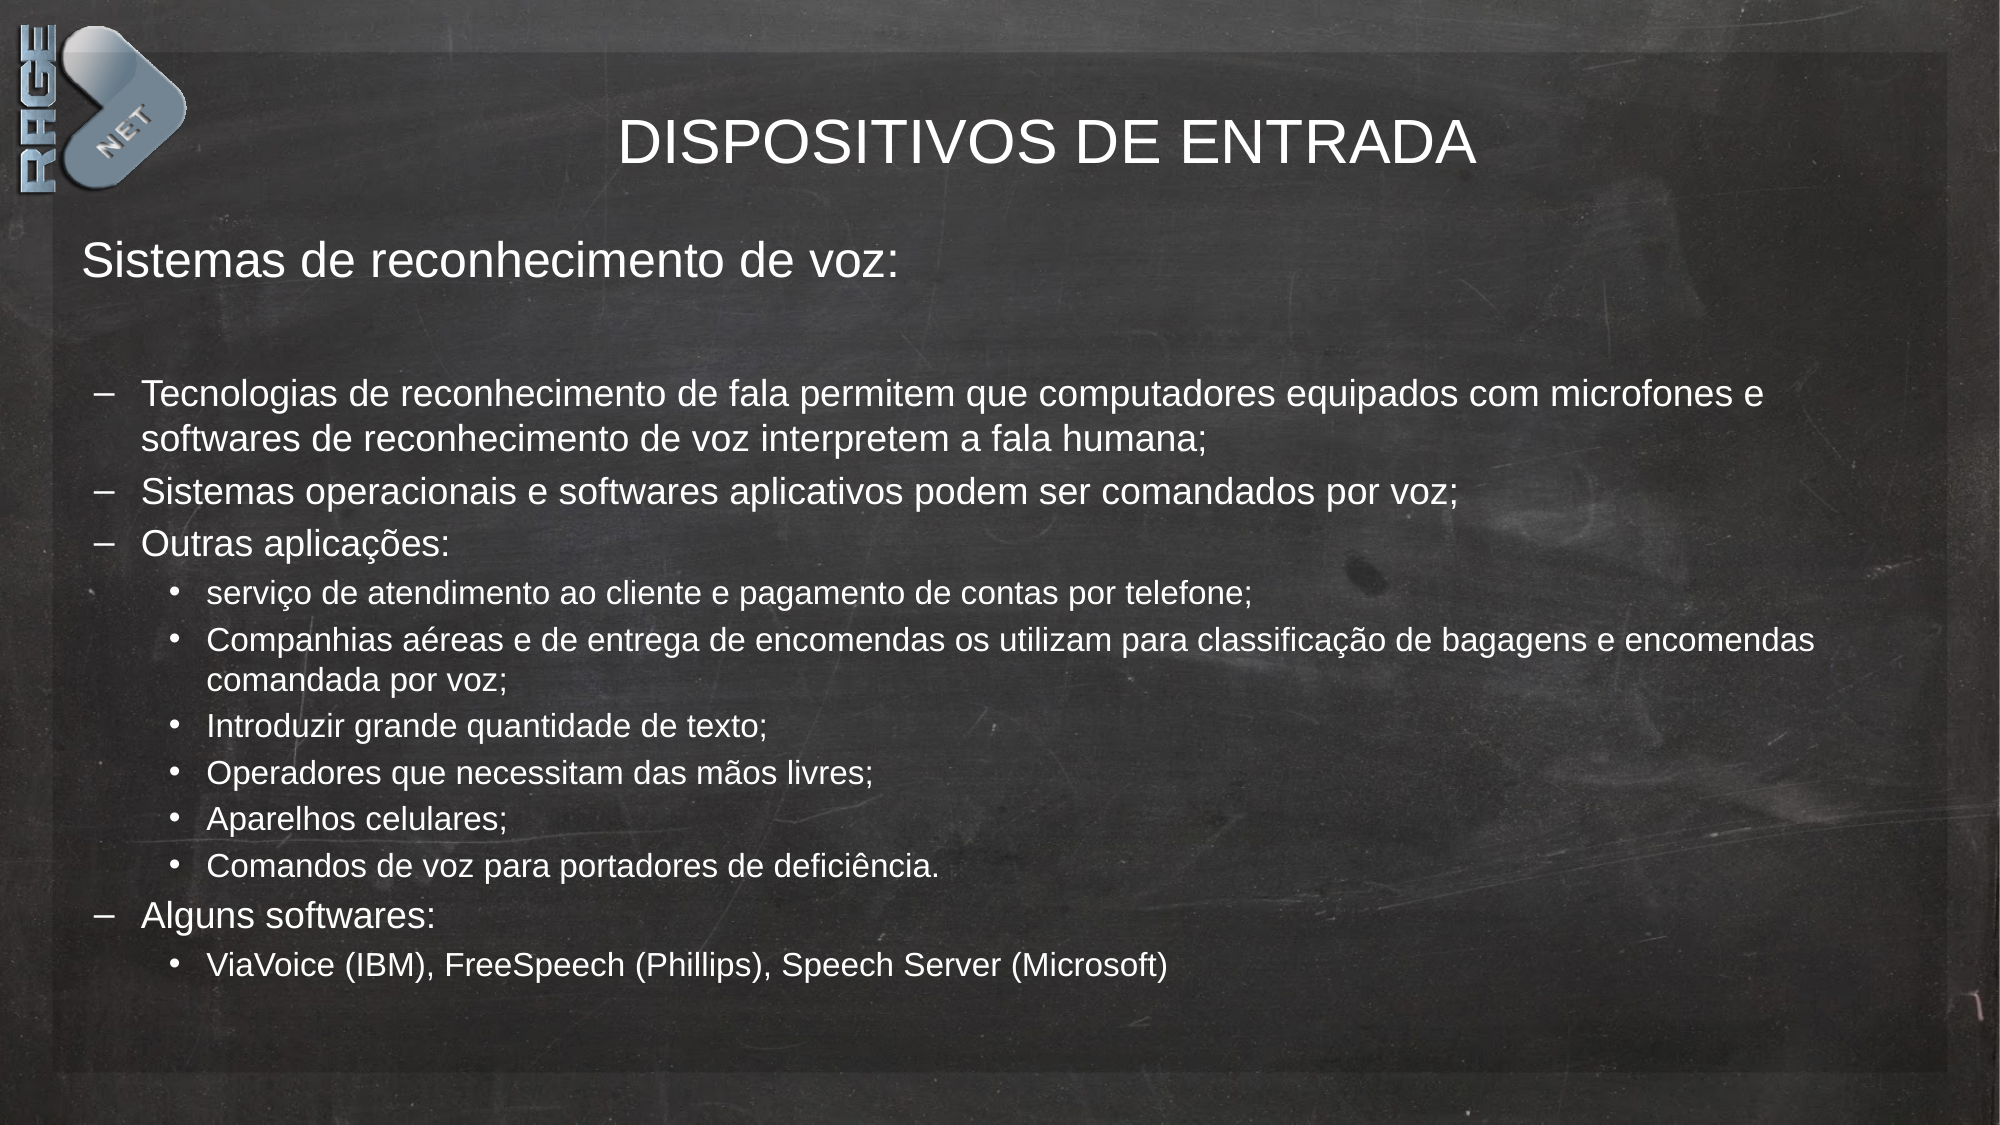

# Dispositivos de entrada
Sistemas de reconhecimento de voz:

Tecnologias de reconhecimento de fala permitem que computadores equipados com microfones e softwares de reconhecimento de voz interpretem a fala humana;
Sistemas operacionais e softwares aplicativos podem ser comandados por voz;
Outras aplicações:
serviço de atendimento ao cliente e pagamento de contas por telefone;
Companhias aéreas e de entrega de encomendas os utilizam para classificação de bagagens e encomendas comandada por voz;
Introduzir grande quantidade de texto;
Operadores que necessitam das mãos livres;
Aparelhos celulares;
Comandos de voz para portadores de deficiência.
Alguns softwares:
ViaVoice (IBM), FreeSpeech (Phillips), Speech Server (Microsoft)